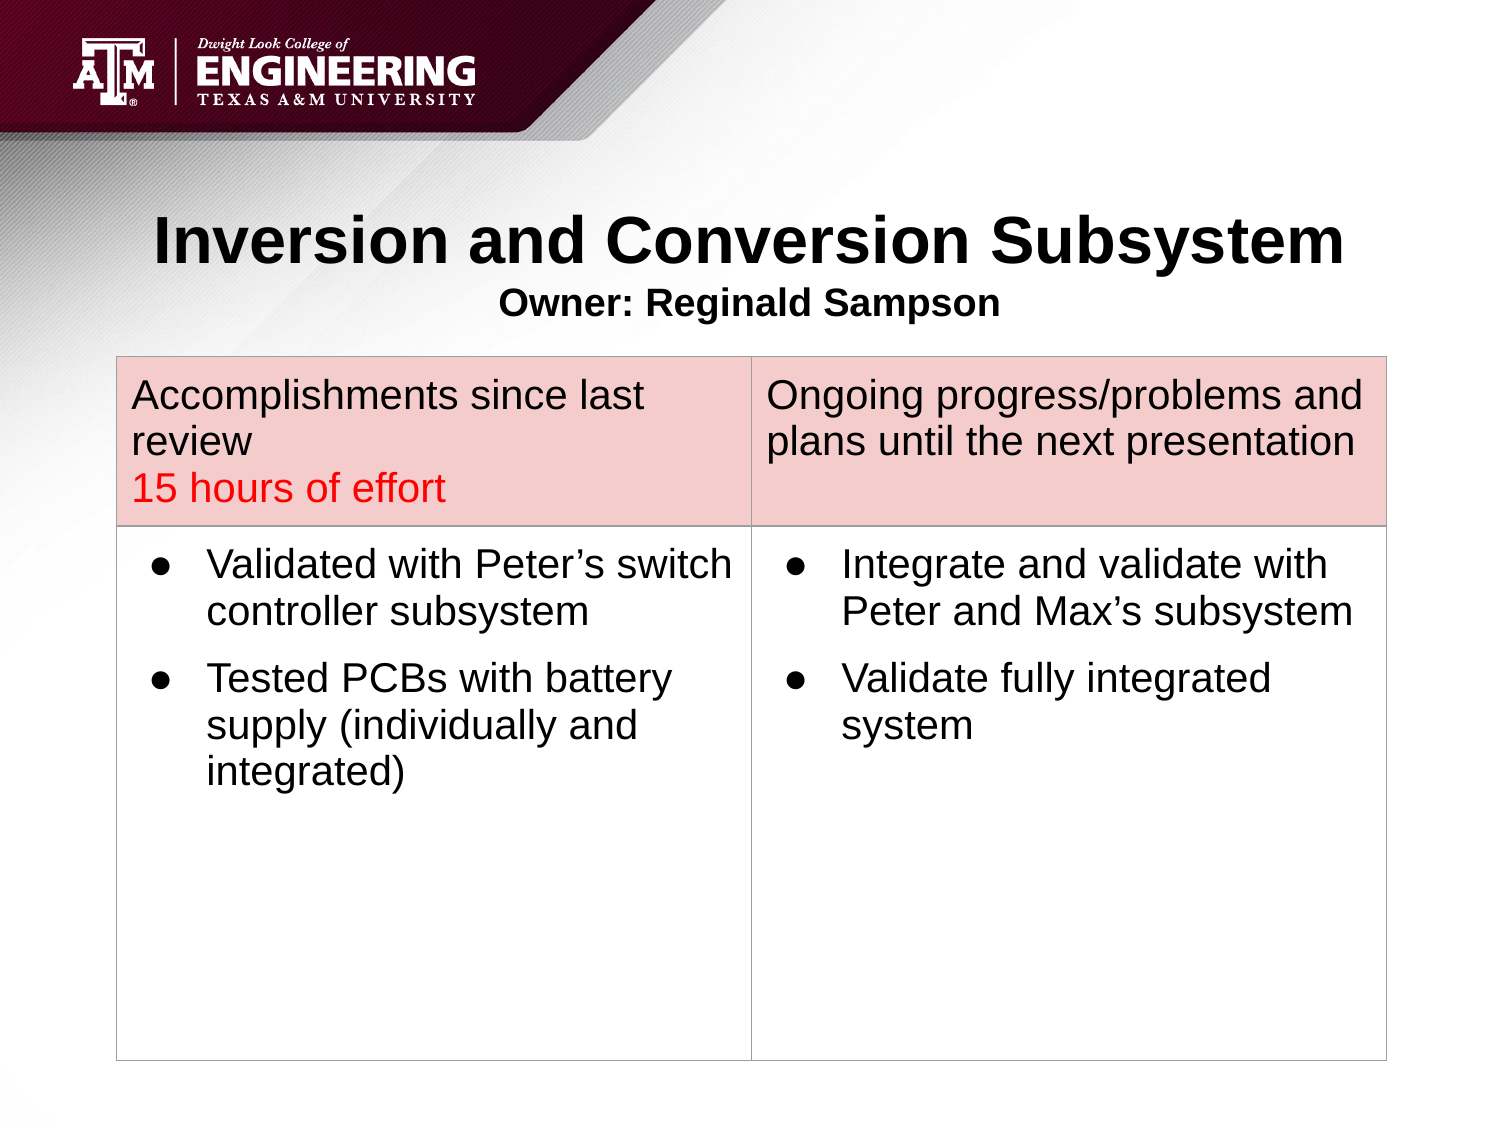

# Inversion and Conversion Subsystem
Owner: Reginald Sampson
| Accomplishments since last review 15 hours of effort | Ongoing progress/problems and plans until the next presentation |
| --- | --- |
| Validated with Peter’s switch controller subsystem Tested PCBs with battery supply (individually and integrated) | Integrate and validate with Peter and Max’s subsystem Validate fully integrated system |